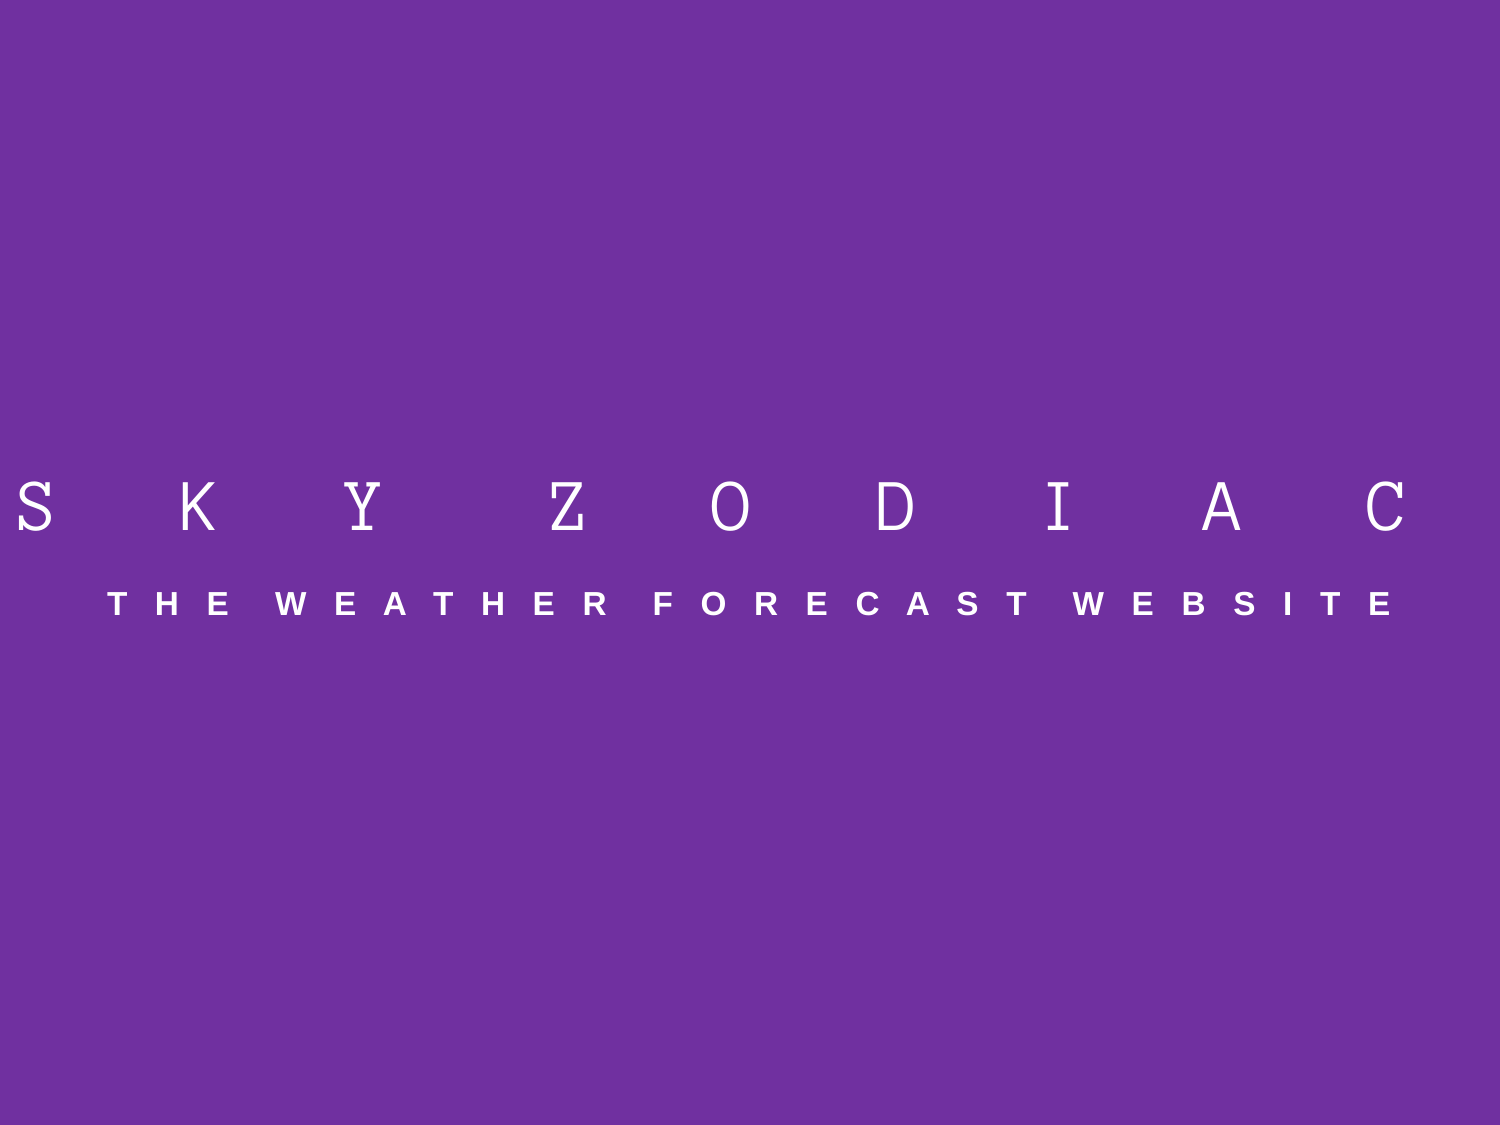

# S   K   Y    Z   O   D   I   A   C
T   H   E     W   E   A   T   H   E   R     F   O   R   E   C   A   S   T     W   E   B   S   I   T   E